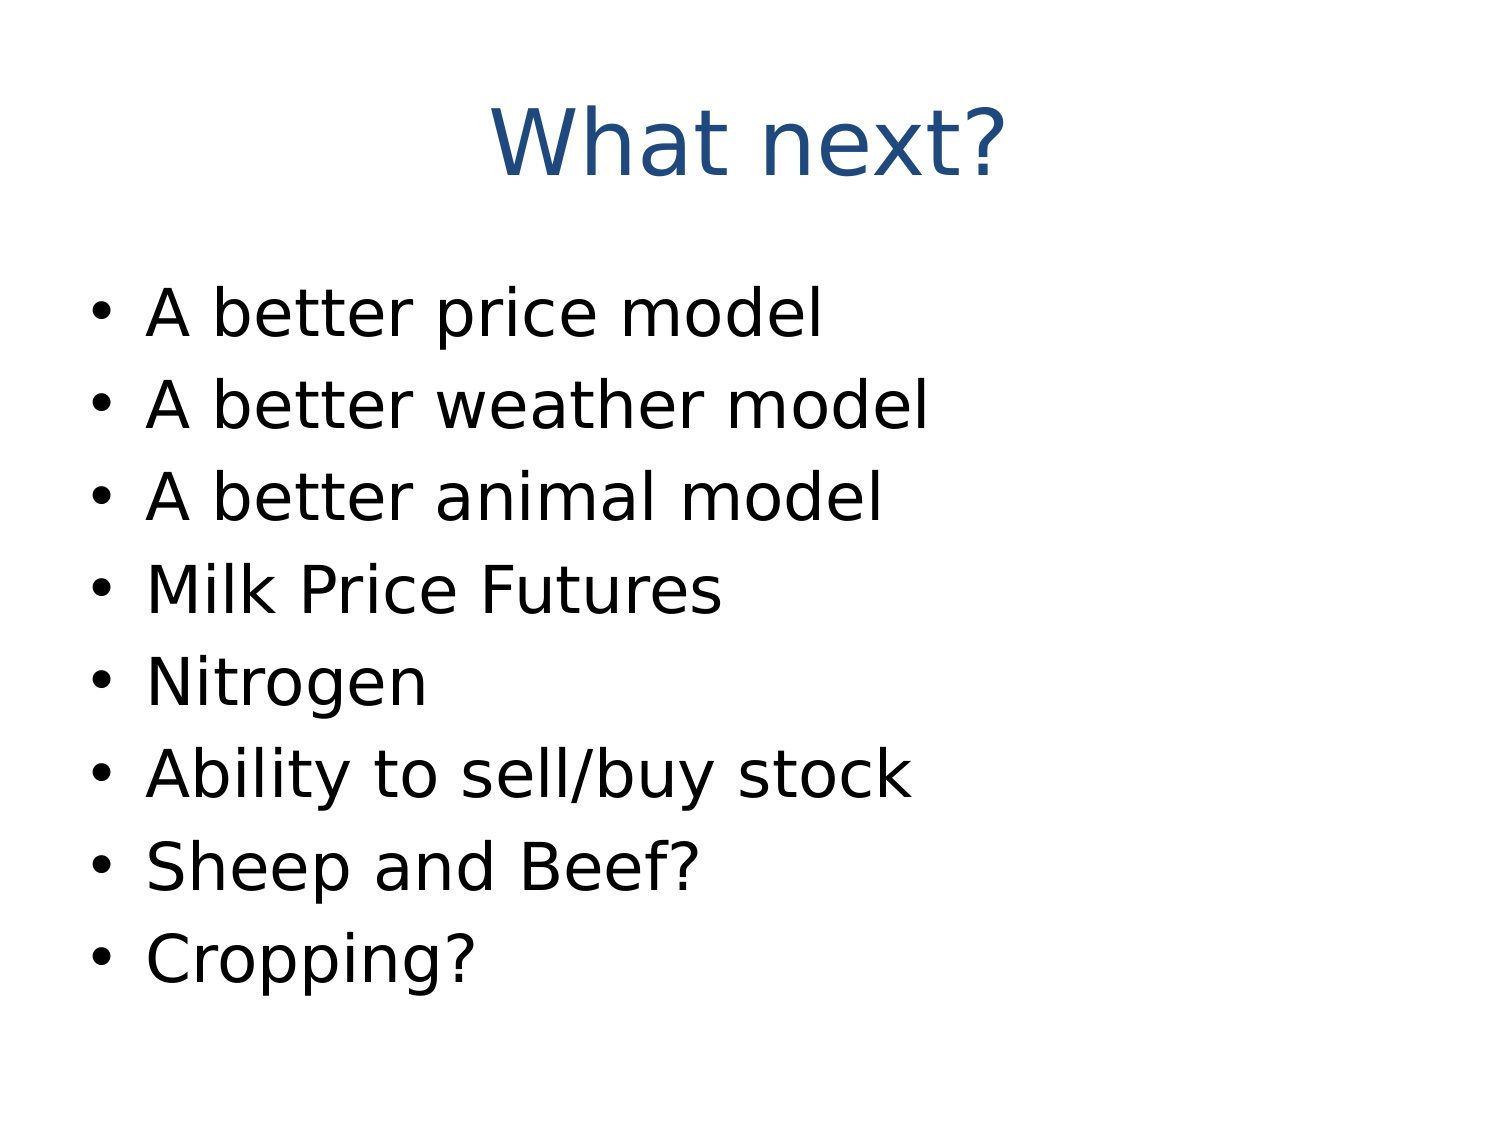

# What next?
A better price model
A better weather model
A better animal model
Milk Price Futures
Nitrogen
Ability to sell/buy stock
Sheep and Beef?
Cropping?